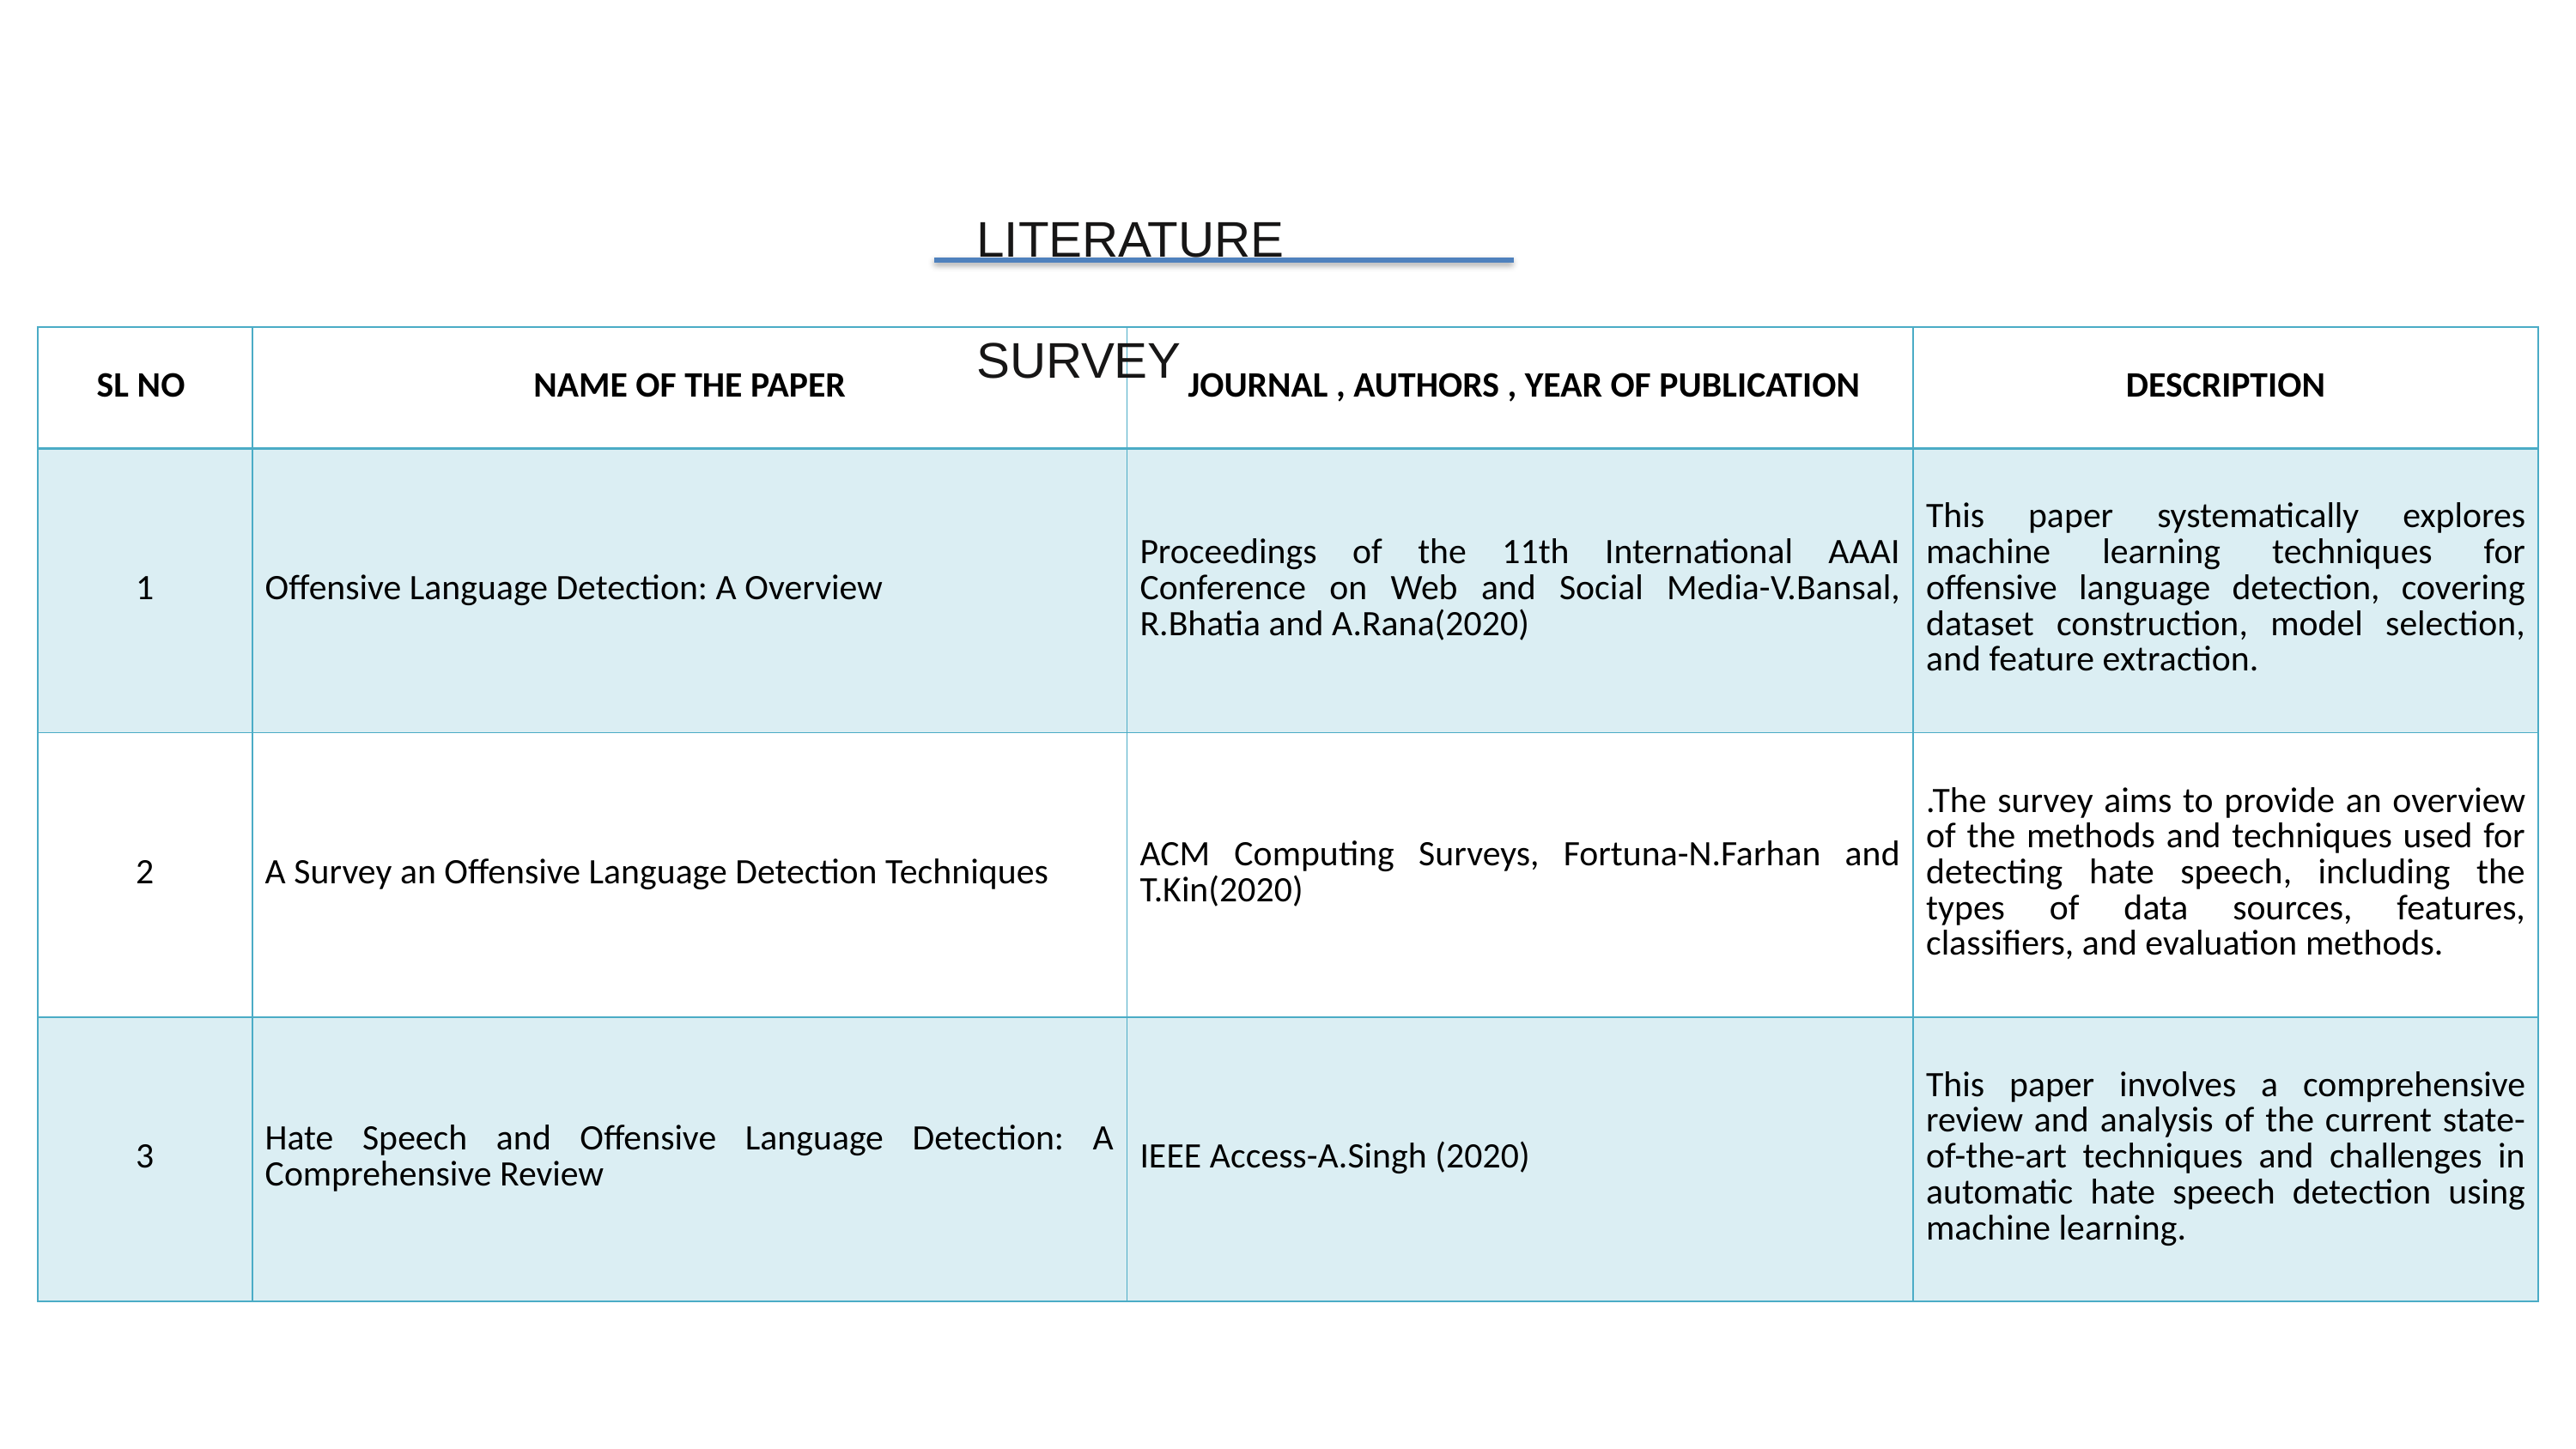

LITERATURE SURVEY
| SL NO | NAME OF THE PAPER | JOURNAL , AUTHORS , YEAR OF PUBLICATION | DESCRIPTION |
| --- | --- | --- | --- |
| 1 | Offensive Language Detection: A Overview | Proceedings of the 11th International AAAI Conference on Web and Social Media-V.Bansal, R.Bhatia and A.Rana(2020) | This paper systematically explores machine learning techniques for offensive language detection, covering dataset construction, model selection, and feature extraction. |
| 2 | A Survey an Offensive Language Detection Techniques | ACM Computing Surveys, Fortuna-N.Farhan and T.Kin(2020) | .The survey aims to provide an overview of the methods and techniques used for detecting hate speech, including the types of data sources, features, classifiers, and evaluation methods. |
| 3 | Hate Speech and Offensive Language Detection: A Comprehensive Review | IEEE Access-A.Singh (2020) | This paper involves a comprehensive review and analysis of the current state-of-the-art techniques and challenges in automatic hate speech detection using machine learning. |
LEARN MORE